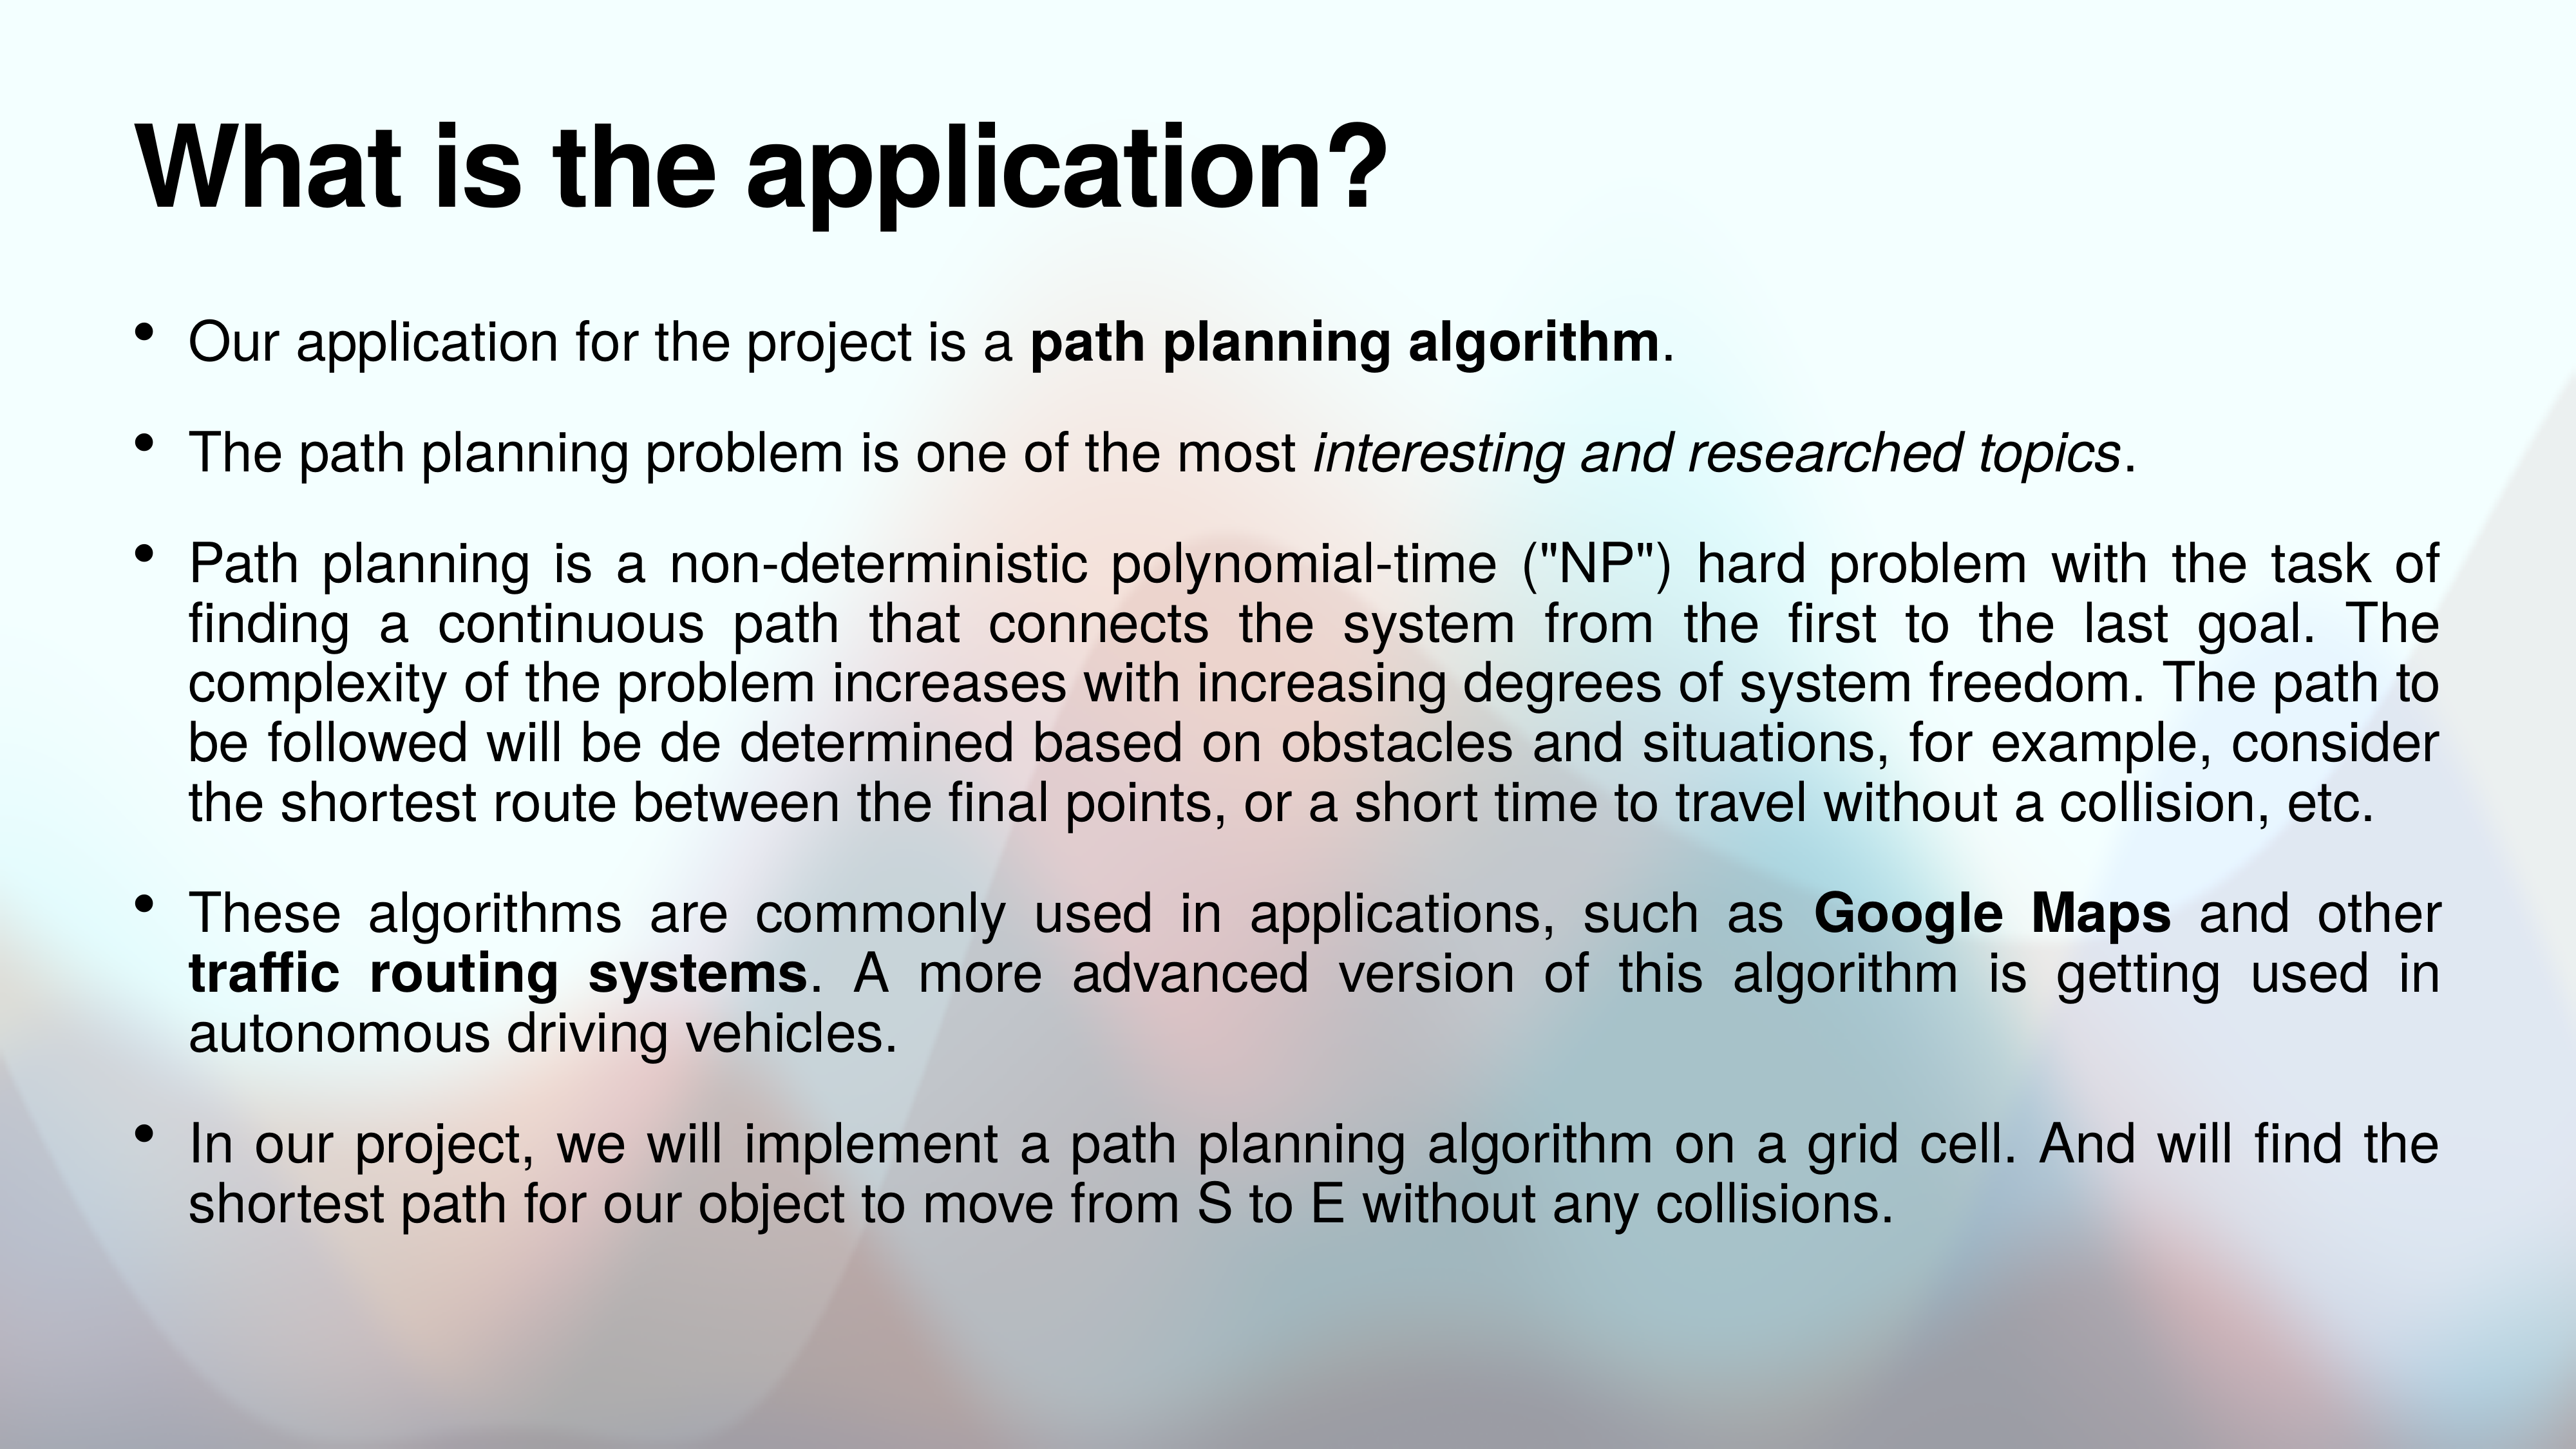

# What is the application?
Our application for the project is a path planning algorithm.
The path planning problem is one of the most interesting and researched topics.
Path planning is a non-deterministic polynomial-time ("NP") hard problem with the task of finding a continuous path that connects the system from the first to the last goal. The complexity of the problem increases with increasing degrees of system freedom. The path to be followed will be de determined based on obstacles and situations, for example, consider the shortest route between the final points, or a short time to travel without a collision, etc.
These algorithms are commonly used in applications, such as Google Maps and other traffic routing systems. A more advanced version of this algorithm is getting used in autonomous driving vehicles.
In our project, we will implement a path planning algorithm on a grid cell. And will find the shortest path for our object to move from S to E without any collisions.